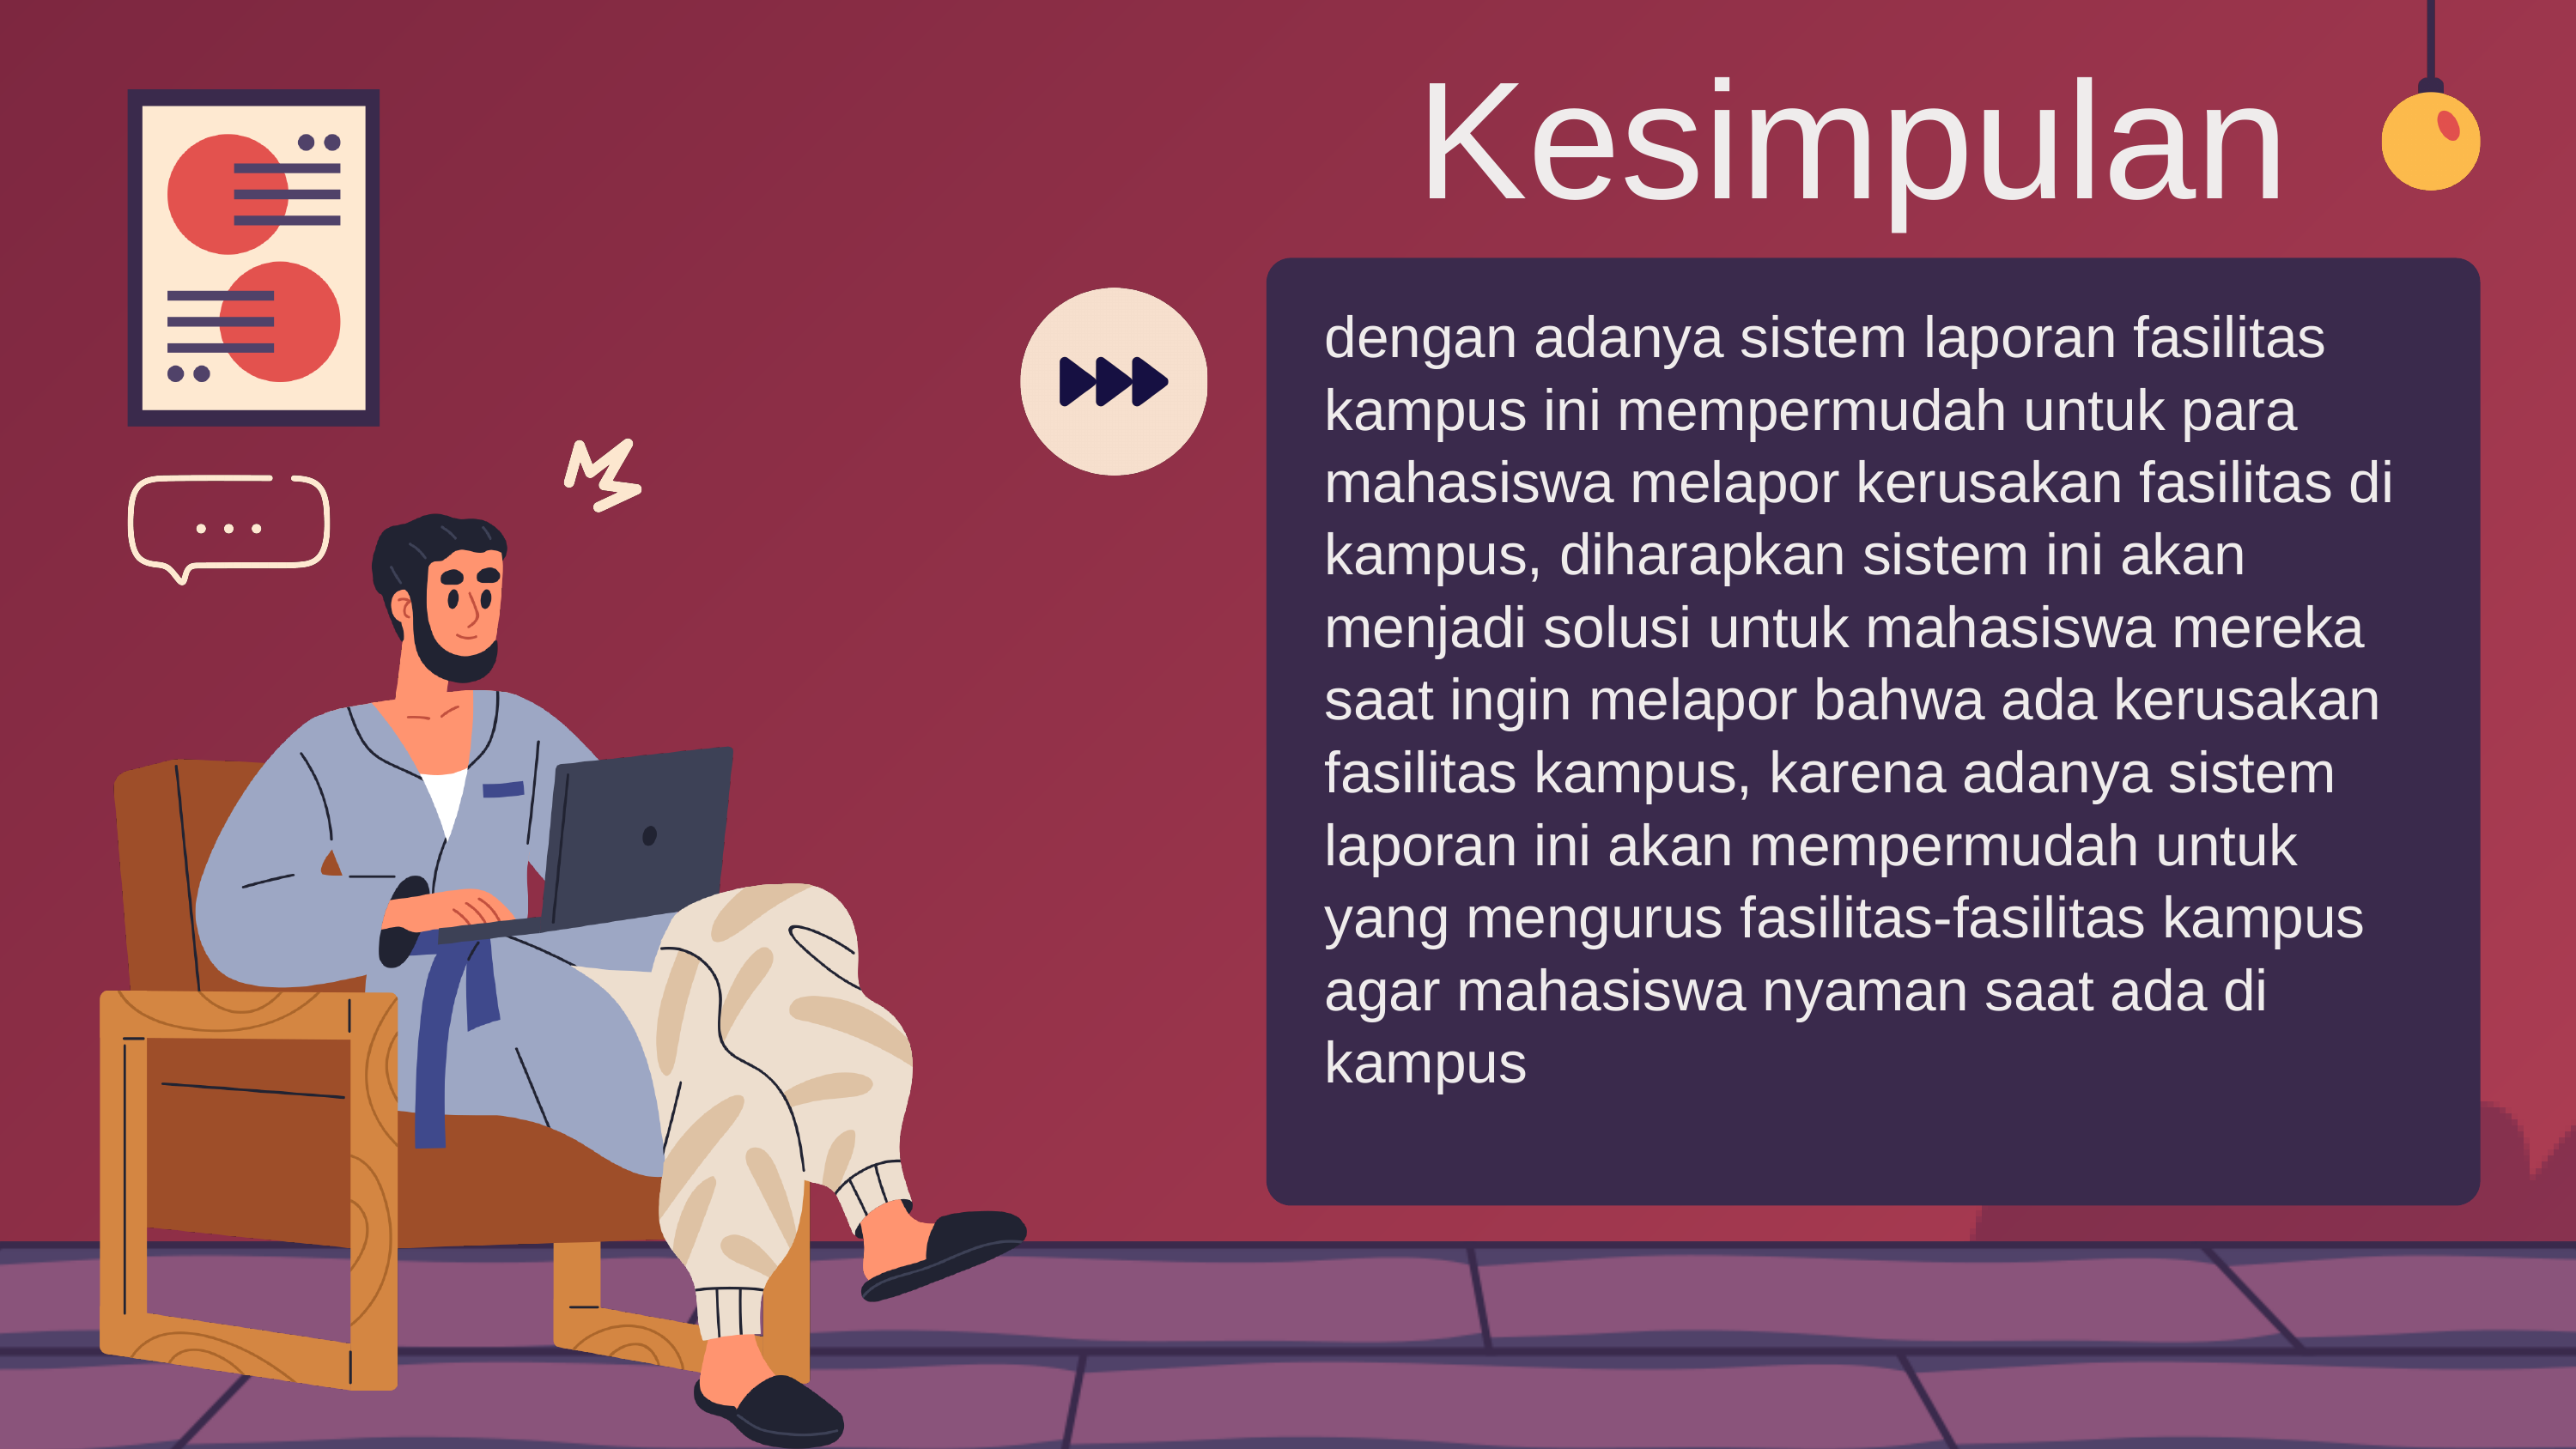

Kesimpulan

dengan adanya sistem laporan fasilitas kampus ini mempermudah untuk para mahasiswa melapor kerusakan fasilitas di kampus, diharapkan sistem ini akan menjadi solusi untuk mahasiswa mereka saat ingin melapor bahwa ada kerusakan fasilitas kampus, karena adanya sistem laporan ini akan mempermudah untuk yang mengurus fasilitas-fasilitas kampus agar mahasiswa nyaman saat ada di kampus